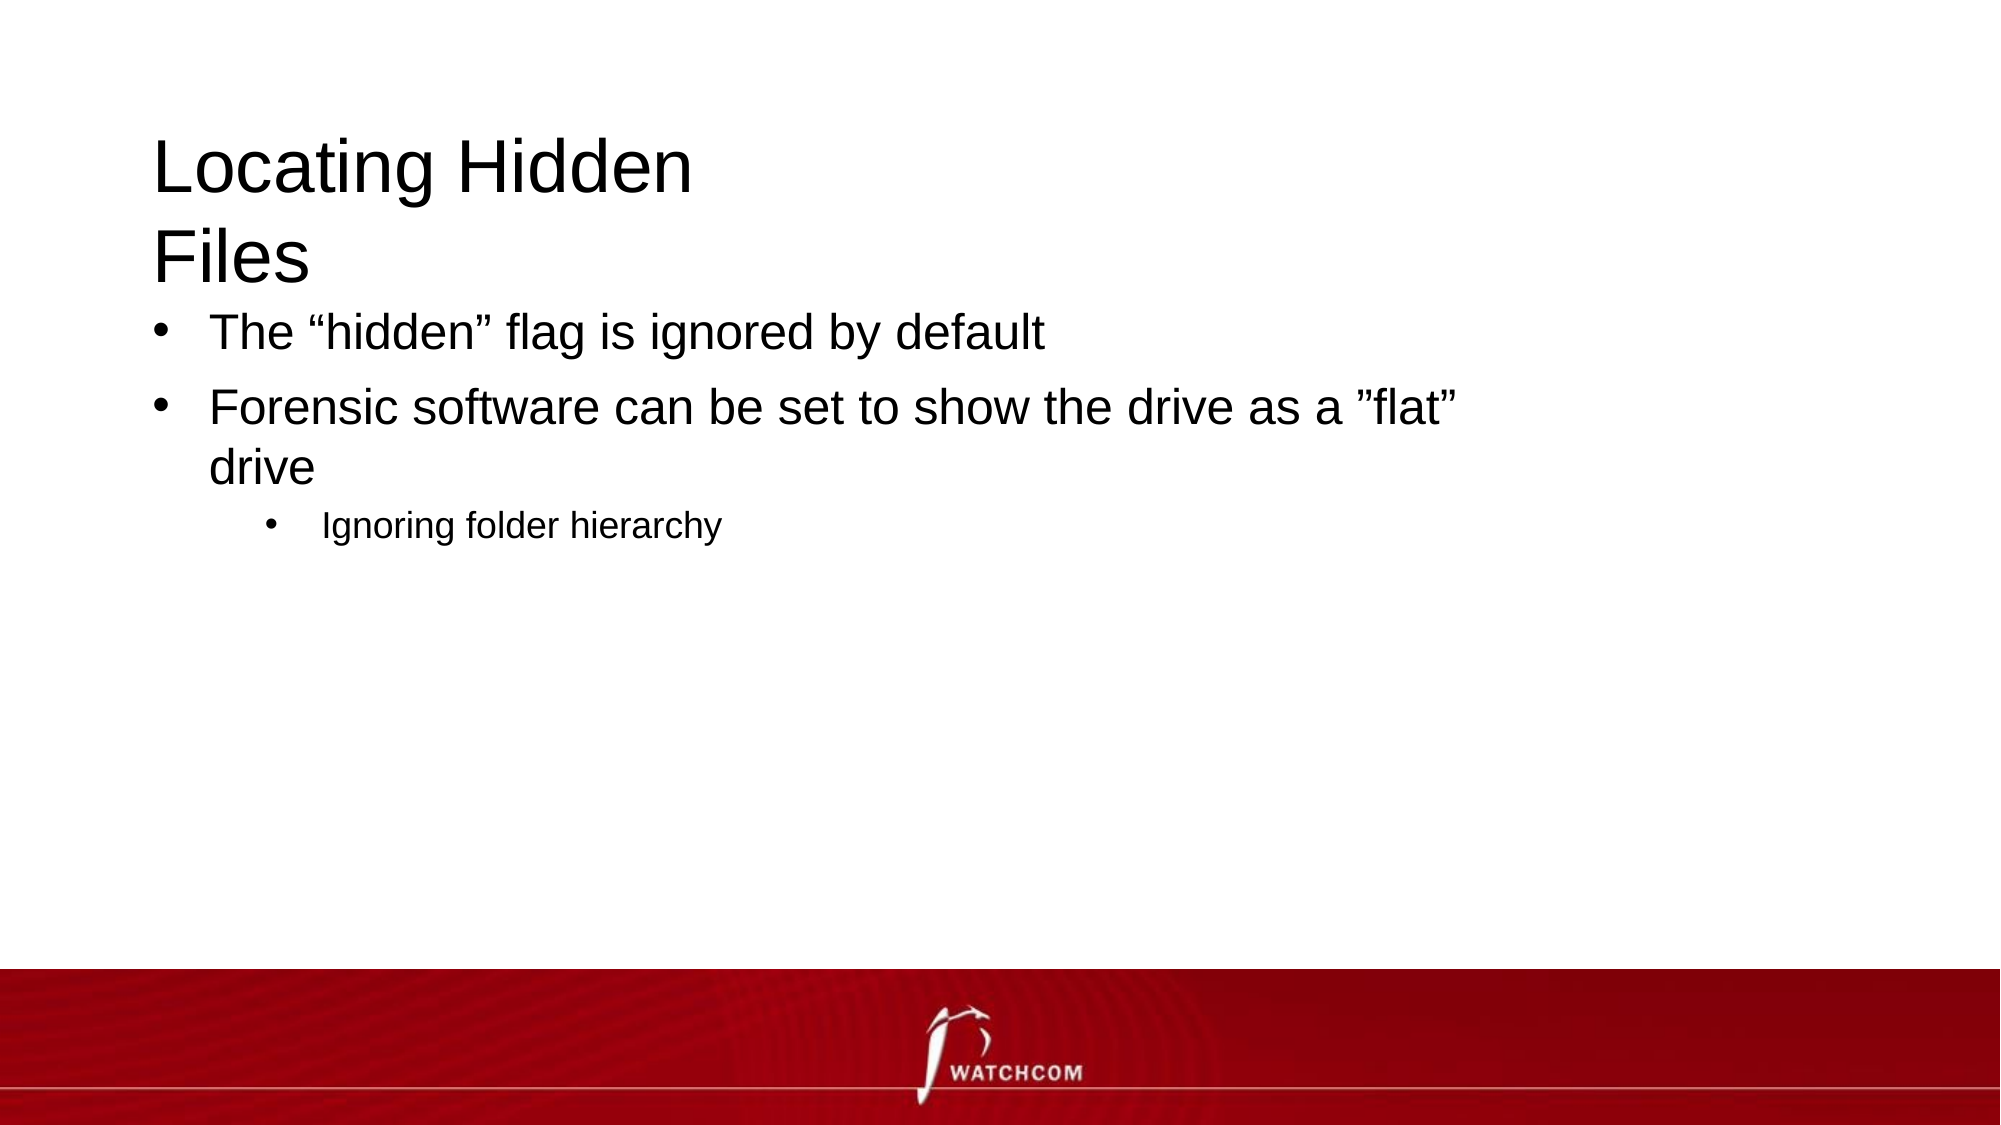

# Locating Hidden Files
The “hidden” flag is ignored by default
Forensic software can be set to show the drive as a ”flat” drive
Ignoring folder hierarchy